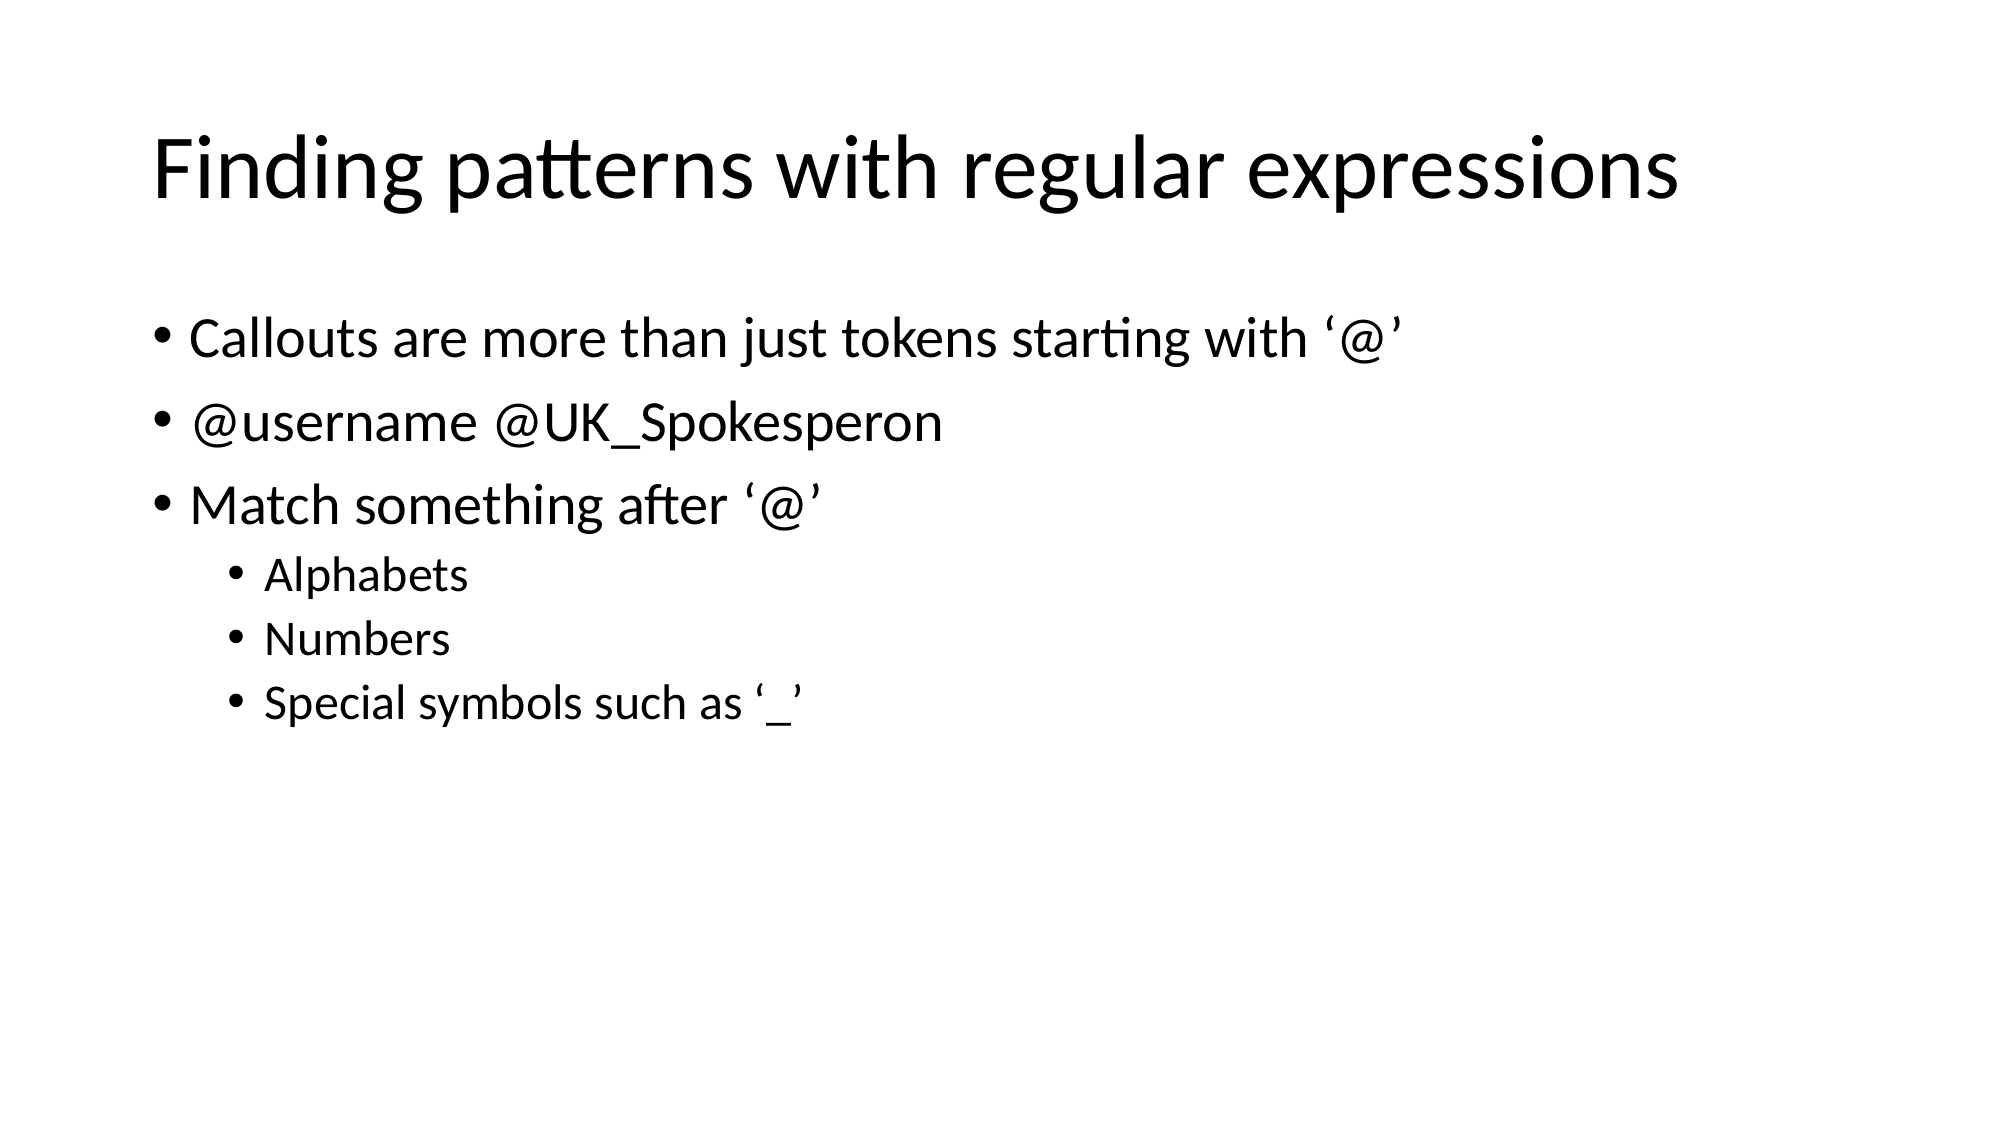

# Finding patterns with regular expressions
Callouts are more than just tokens starting with ‘@’
@username @UK_Spokesperon
Match something after ‘@’
Alphabets
Numbers
Special symbols such as ‘_’